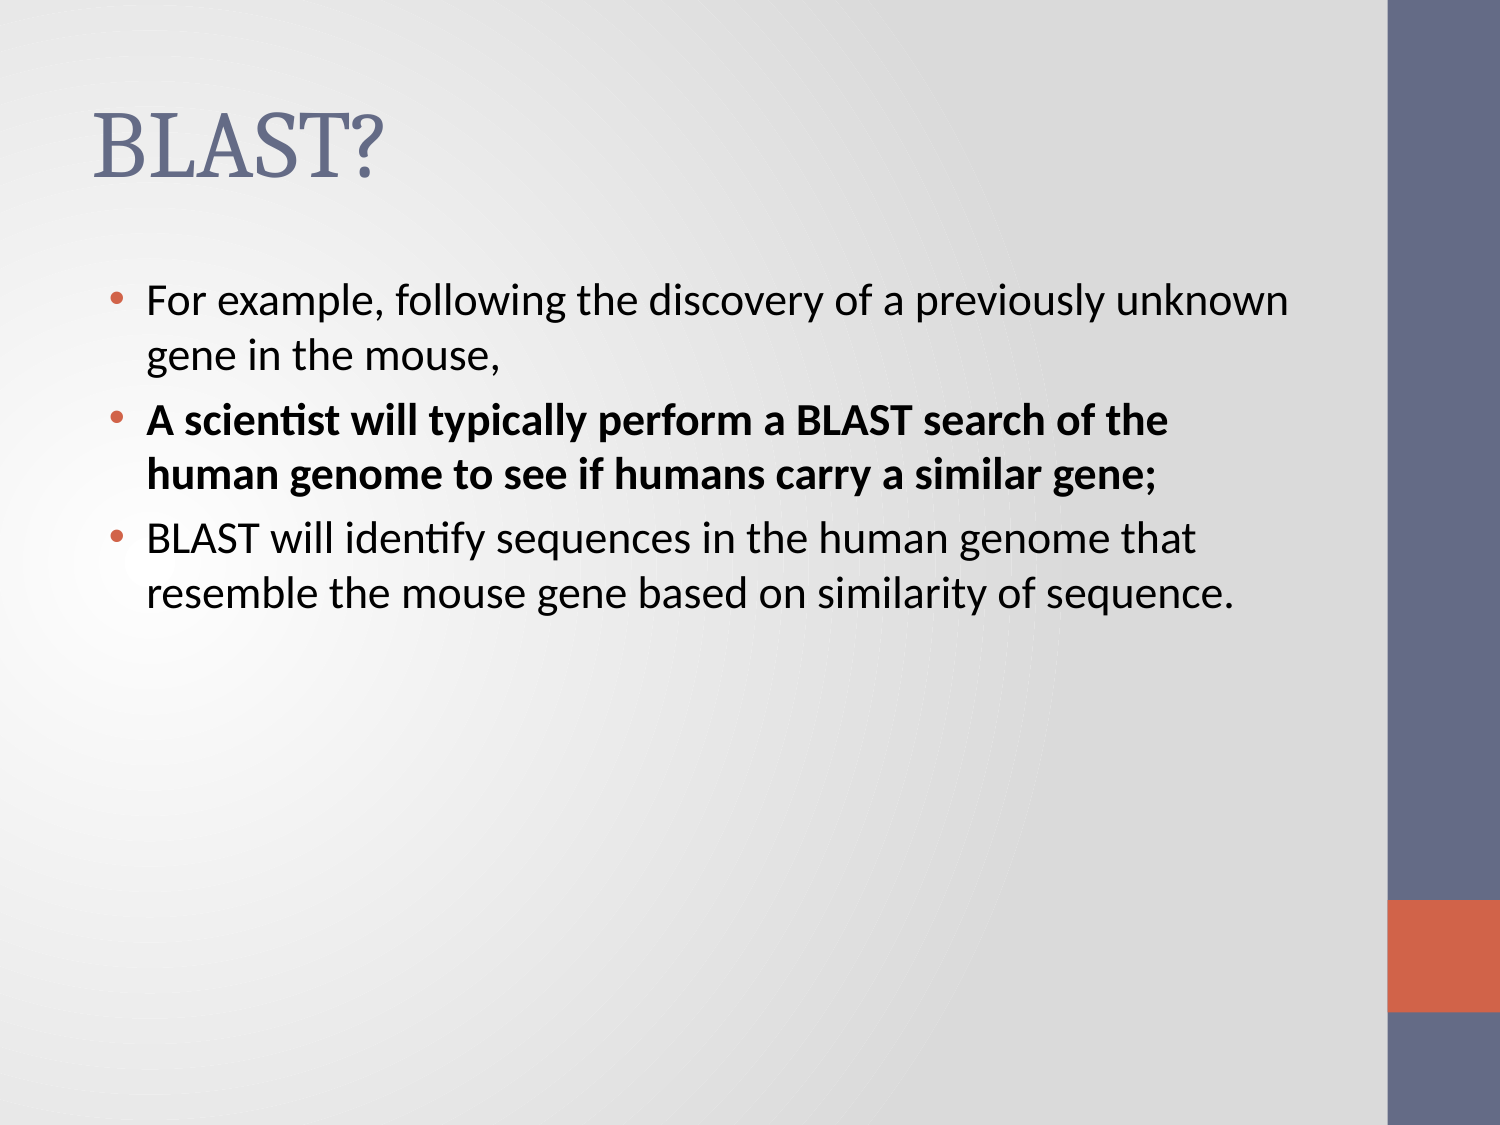

# BLAST?
For example, following the discovery of a previously unknown gene in the mouse,
A scientist will typically perform a BLAST search of the human genome to see if humans carry a similar gene;
BLAST will identify sequences in the human genome that resemble the mouse gene based on similarity of sequence.